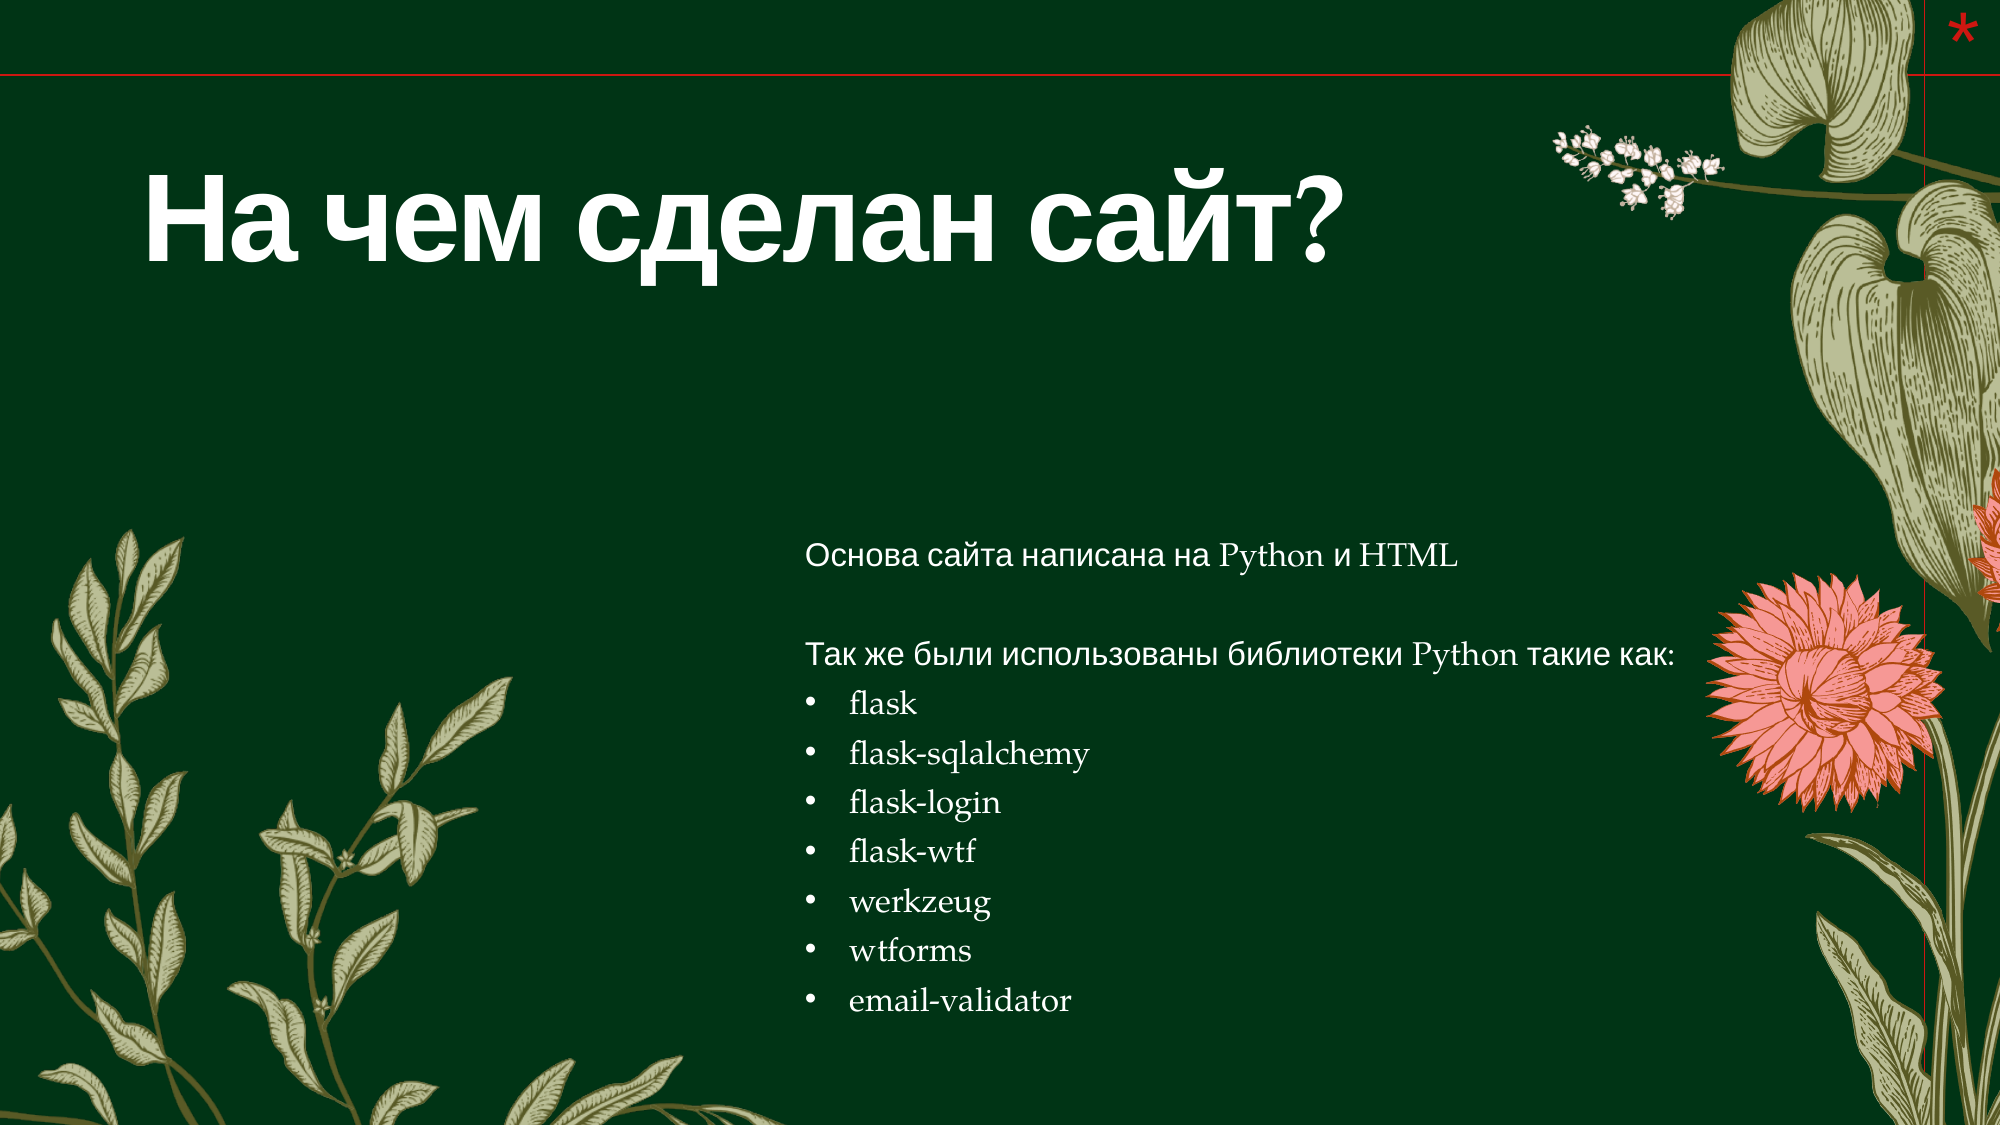

# На чем сделан сайт?
Основа сайта написана на Python и HTML

Так же были использованы библиотеки Python такие как:
flask
flask-sqlalchemy
flask-login
flask-wtf
werkzeug
wtforms
email-validator